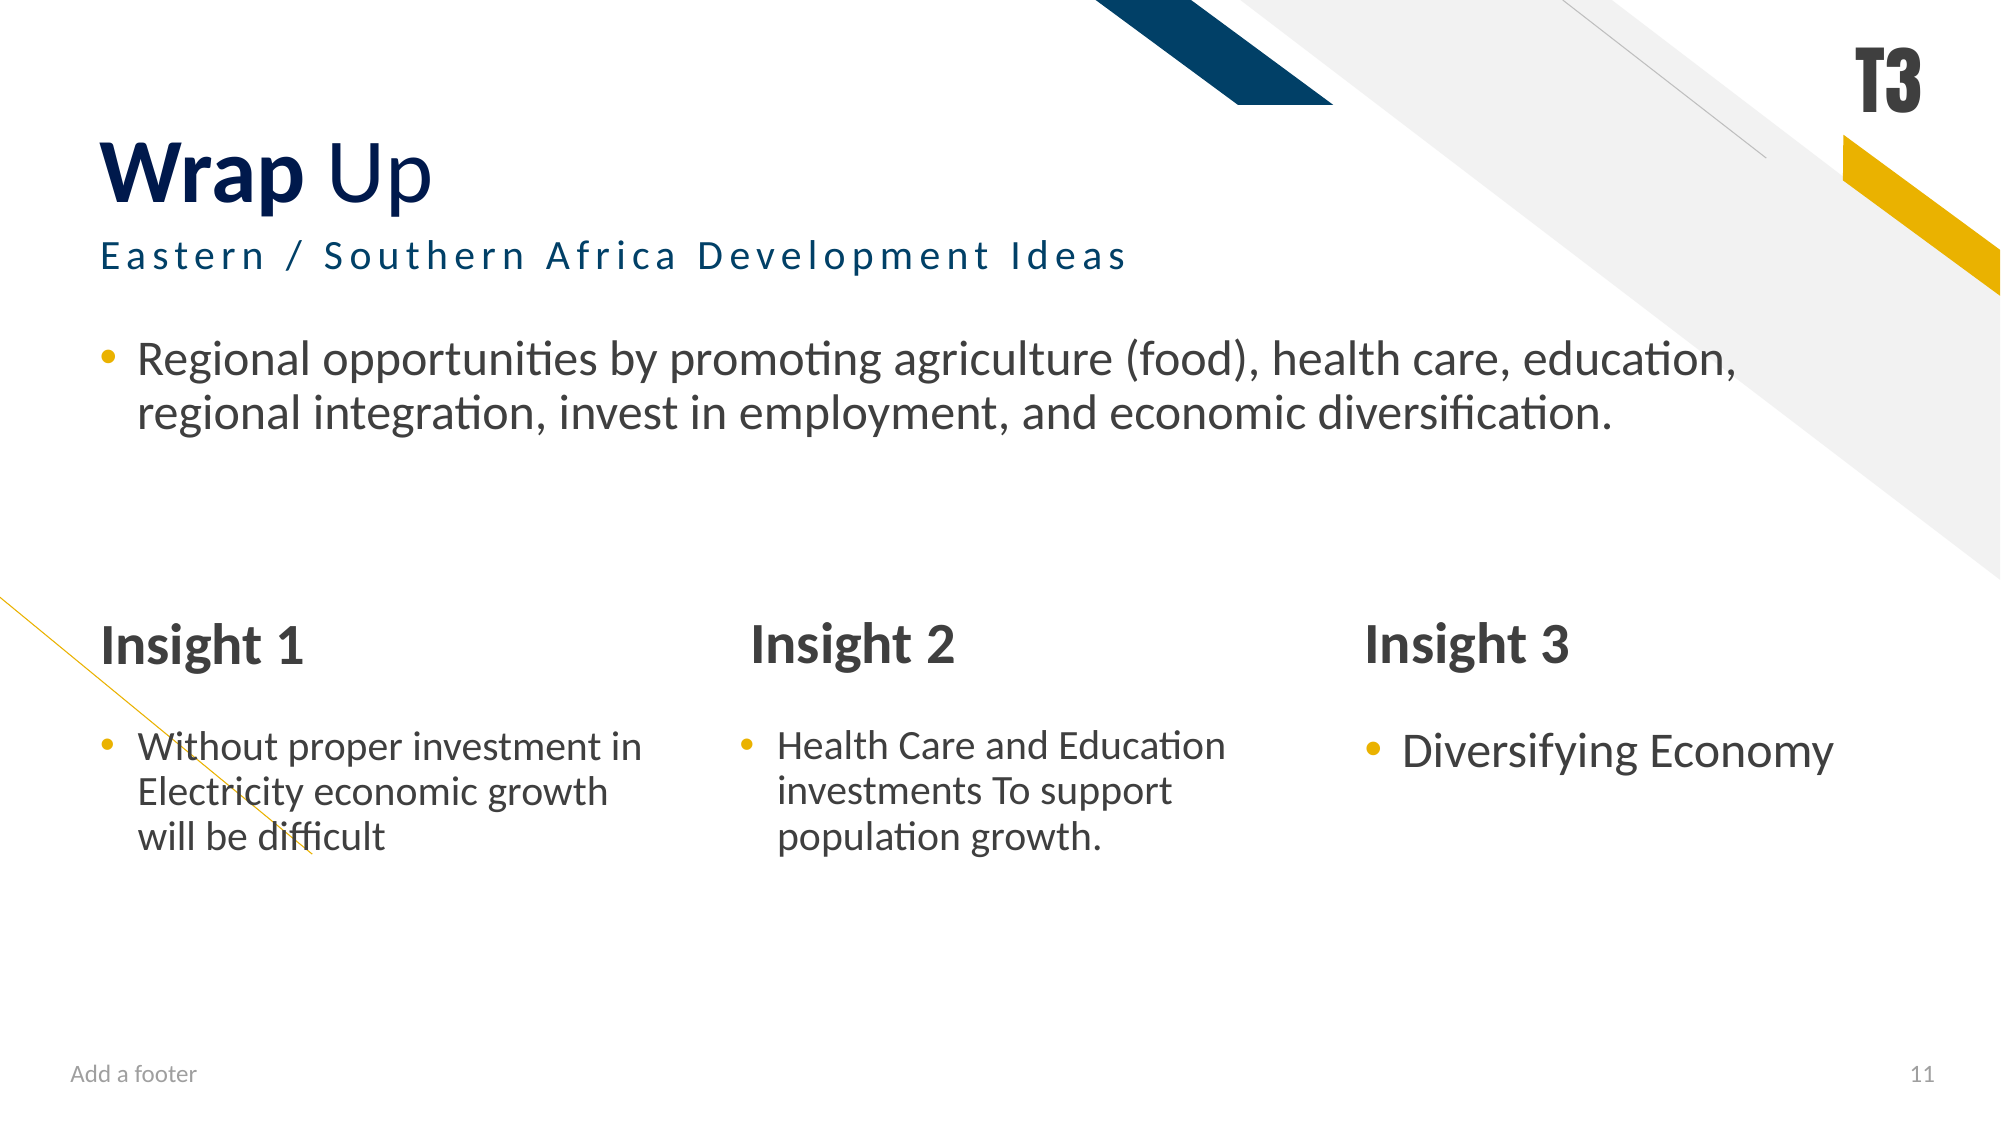

T3
# Wrap Up
Eastern / Southern Africa Development Ideas
Regional opportunities by promoting agriculture (food), health care, education, regional integration, invest in employment, and economic diversification.
Insight 3
Insight 2
Insight 1
Diversifying Economy
Health Care and Education investments To support population growth.
Without proper investment in Electricity economic growth will be difficult
Add a footer
11